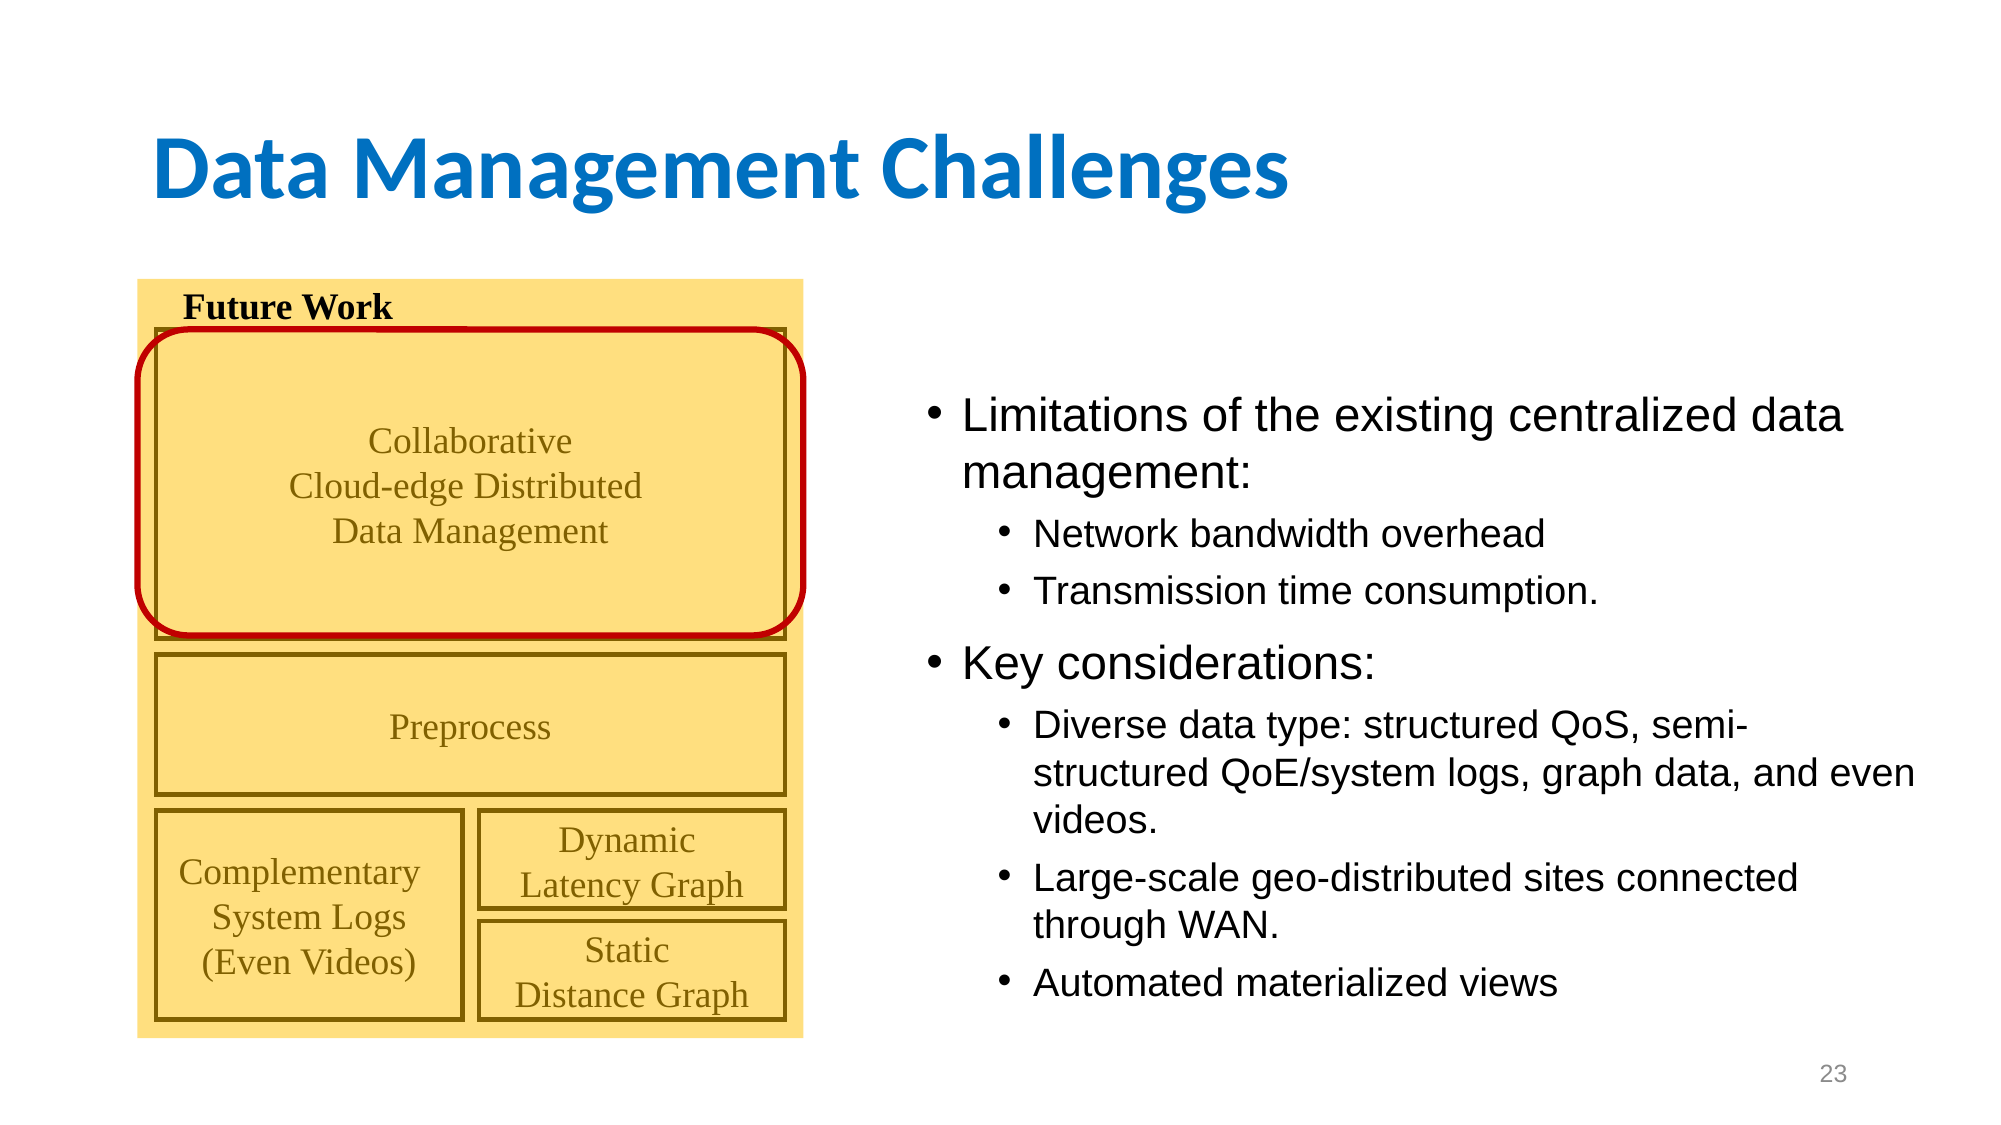

# Data Management Challenges
Future Work

Collaborative
Cloud-edge Distributed
Data Management
Preprocess
Complementary
System Logs
(Even Videos)
Dynamic
Latency Graph
Static
Distance Graph

Limitations of the existing centralized data management:
Network bandwidth overhead
Transmission time consumption.
Key considerations:
Diverse data type: structured QoS, semi-structured QoE/system logs, graph data, and even videos.
Large-scale geo-distributed sites connected through WAN.
Automated materialized views

23